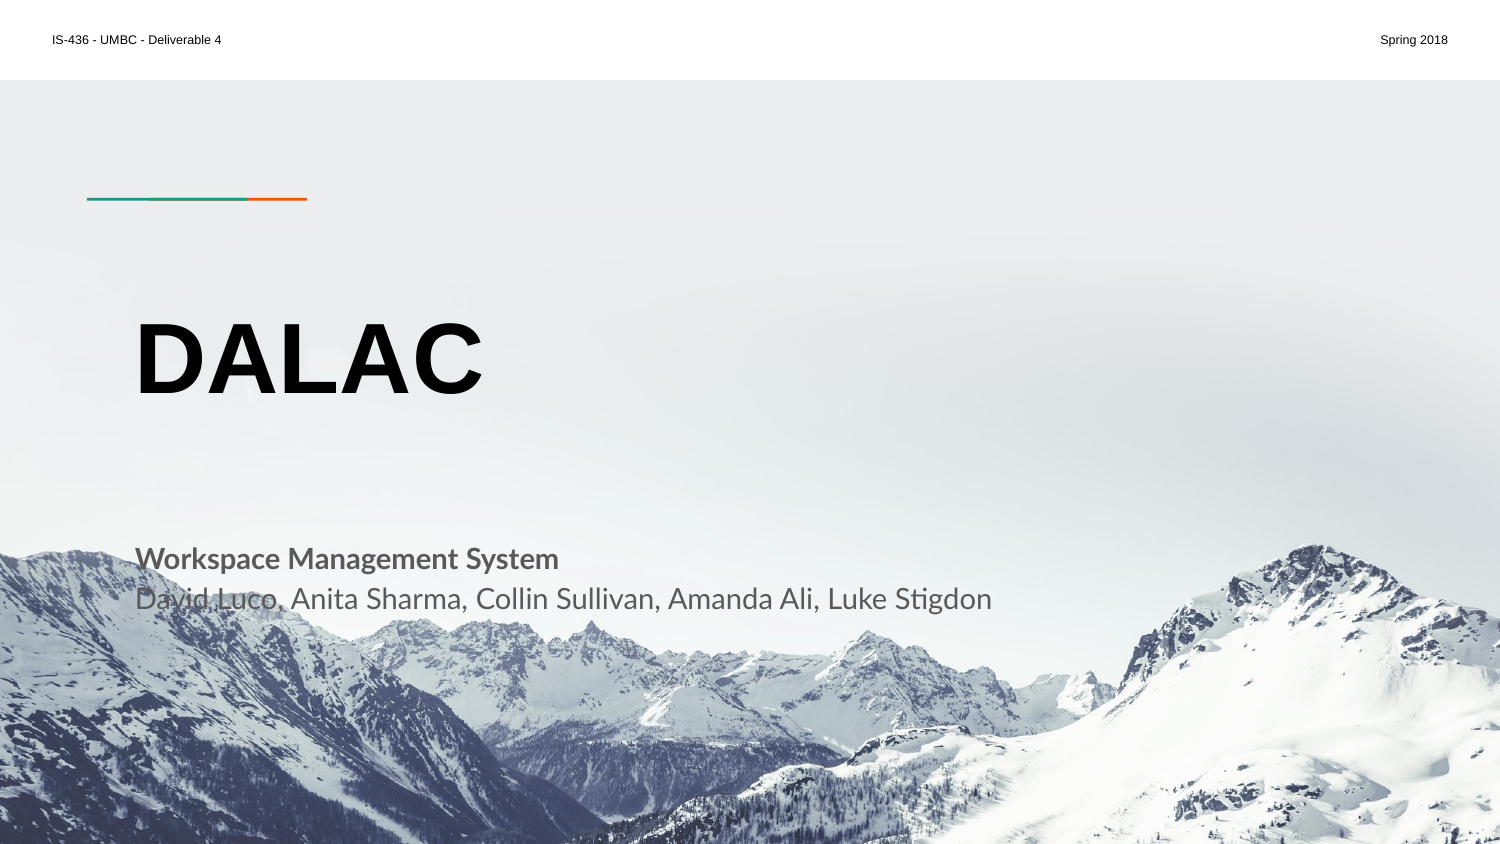

# DALAC
Workspace Management System
David Luco, Anita Sharma, Collin Sullivan, Amanda Ali, Luke Stigdon